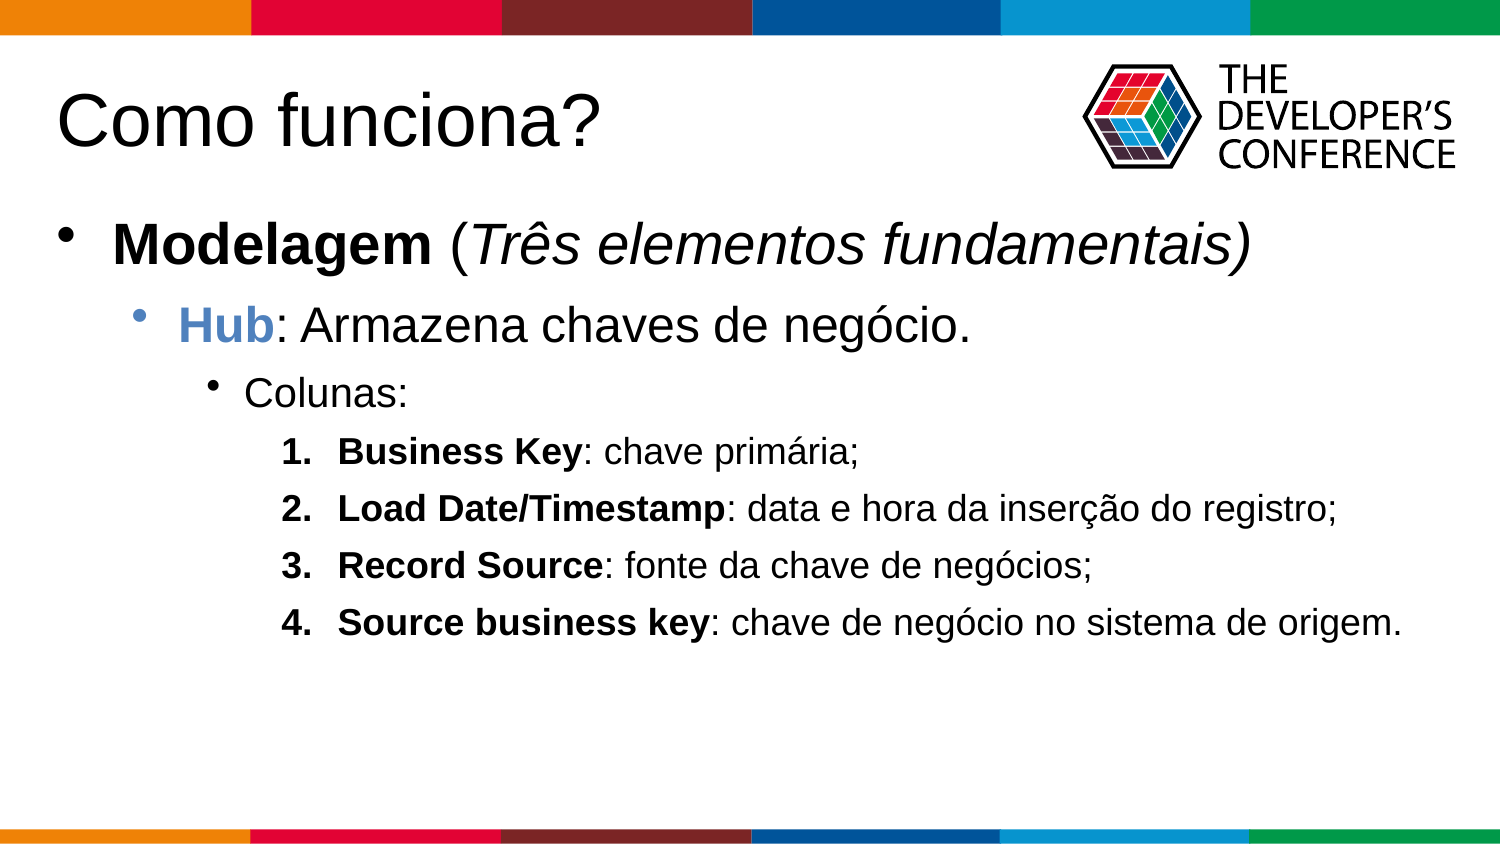

# Como funciona?
Modelagem (Três elementos fundamentais)
Hub: Armazena chaves de negócio.
Colunas:
Business Key: chave primária;
Load Date/Timestamp: data e hora da inserção do registro;
Record Source: fonte da chave de negócios;
Source business key: chave de negócio no sistema de origem.